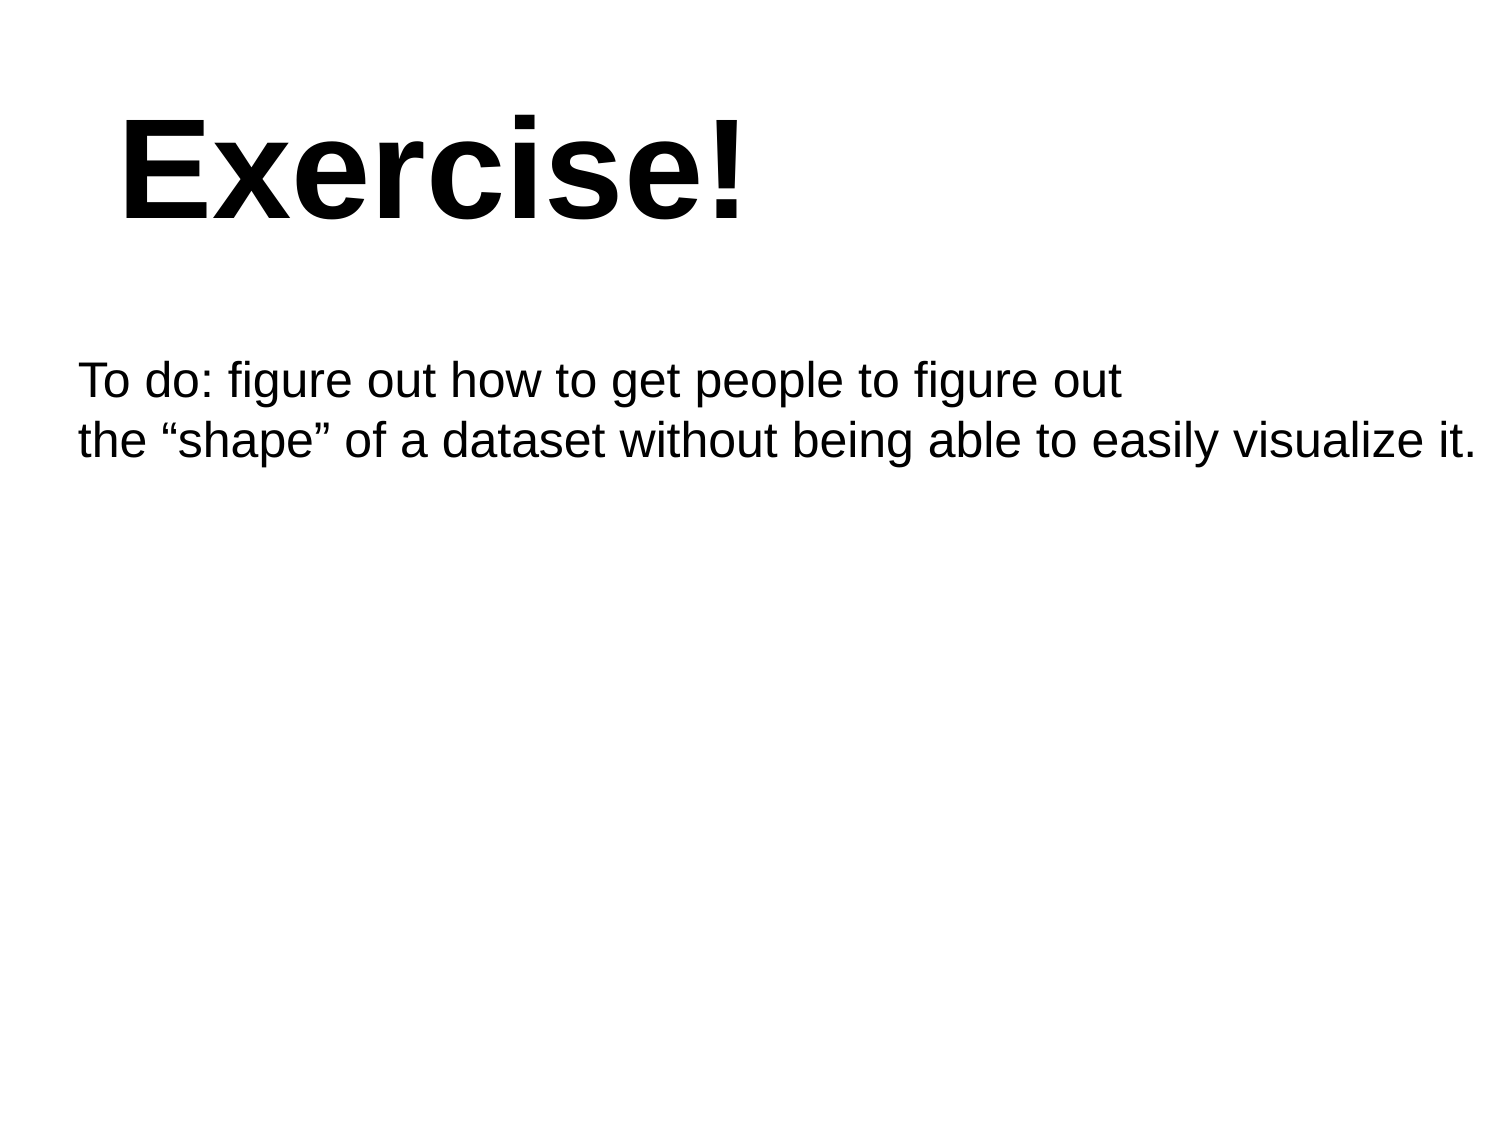

# Exercise!
To do: figure out how to get people to figure out
the “shape” of a dataset without being able to easily visualize it.